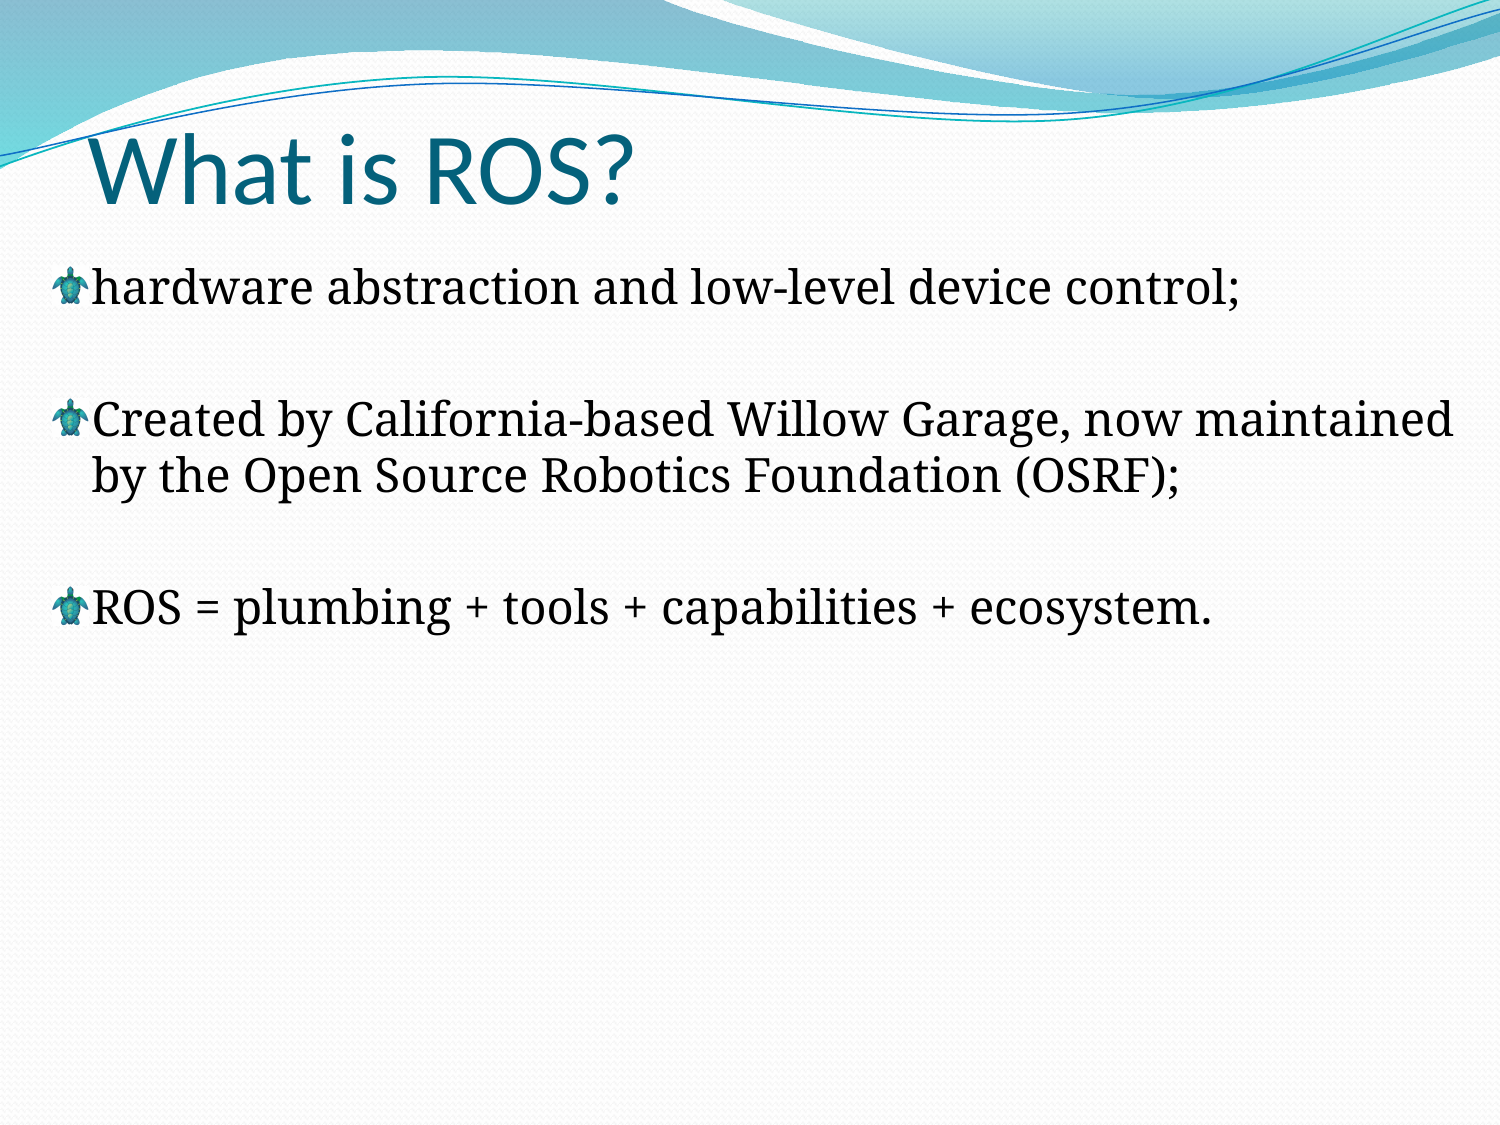

# What is ROS?
hardware abstraction and low-level device control;

Created by California-based Willow Garage, now maintained by the Open Source Robotics Foundation (OSRF);

ROS = plumbing + tools + capabilities + ecosystem.